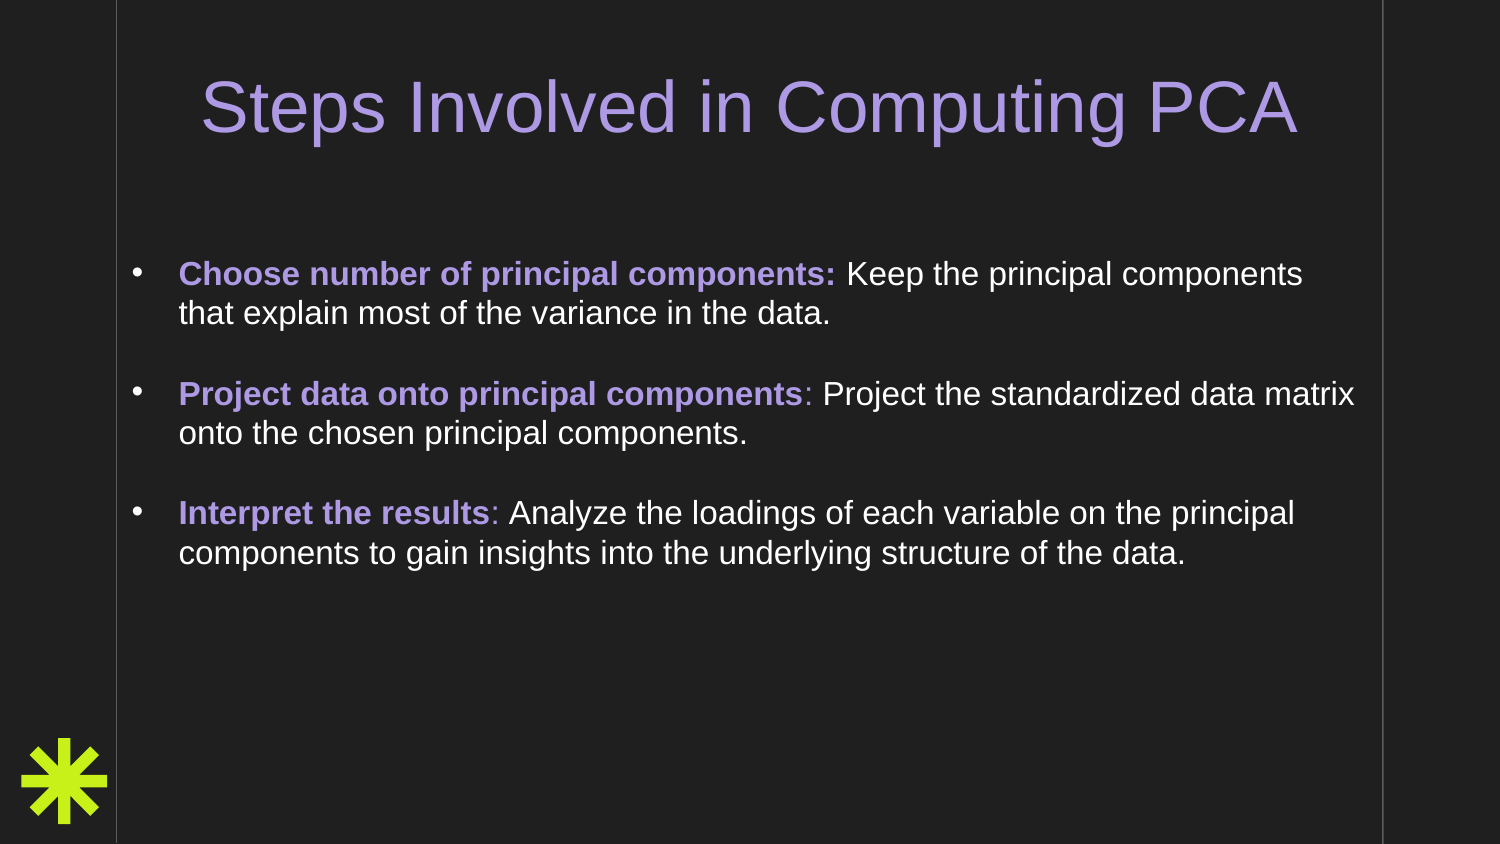

# Steps Involved in Computing PCA
Choose number of principal components: Keep the principal components that explain most of the variance in the data.

Project data onto principal components: Project the standardized data matrix onto the chosen principal components.

Interpret the results: Analyze the loadings of each variable on the principal components to gain insights into the underlying structure of the data.